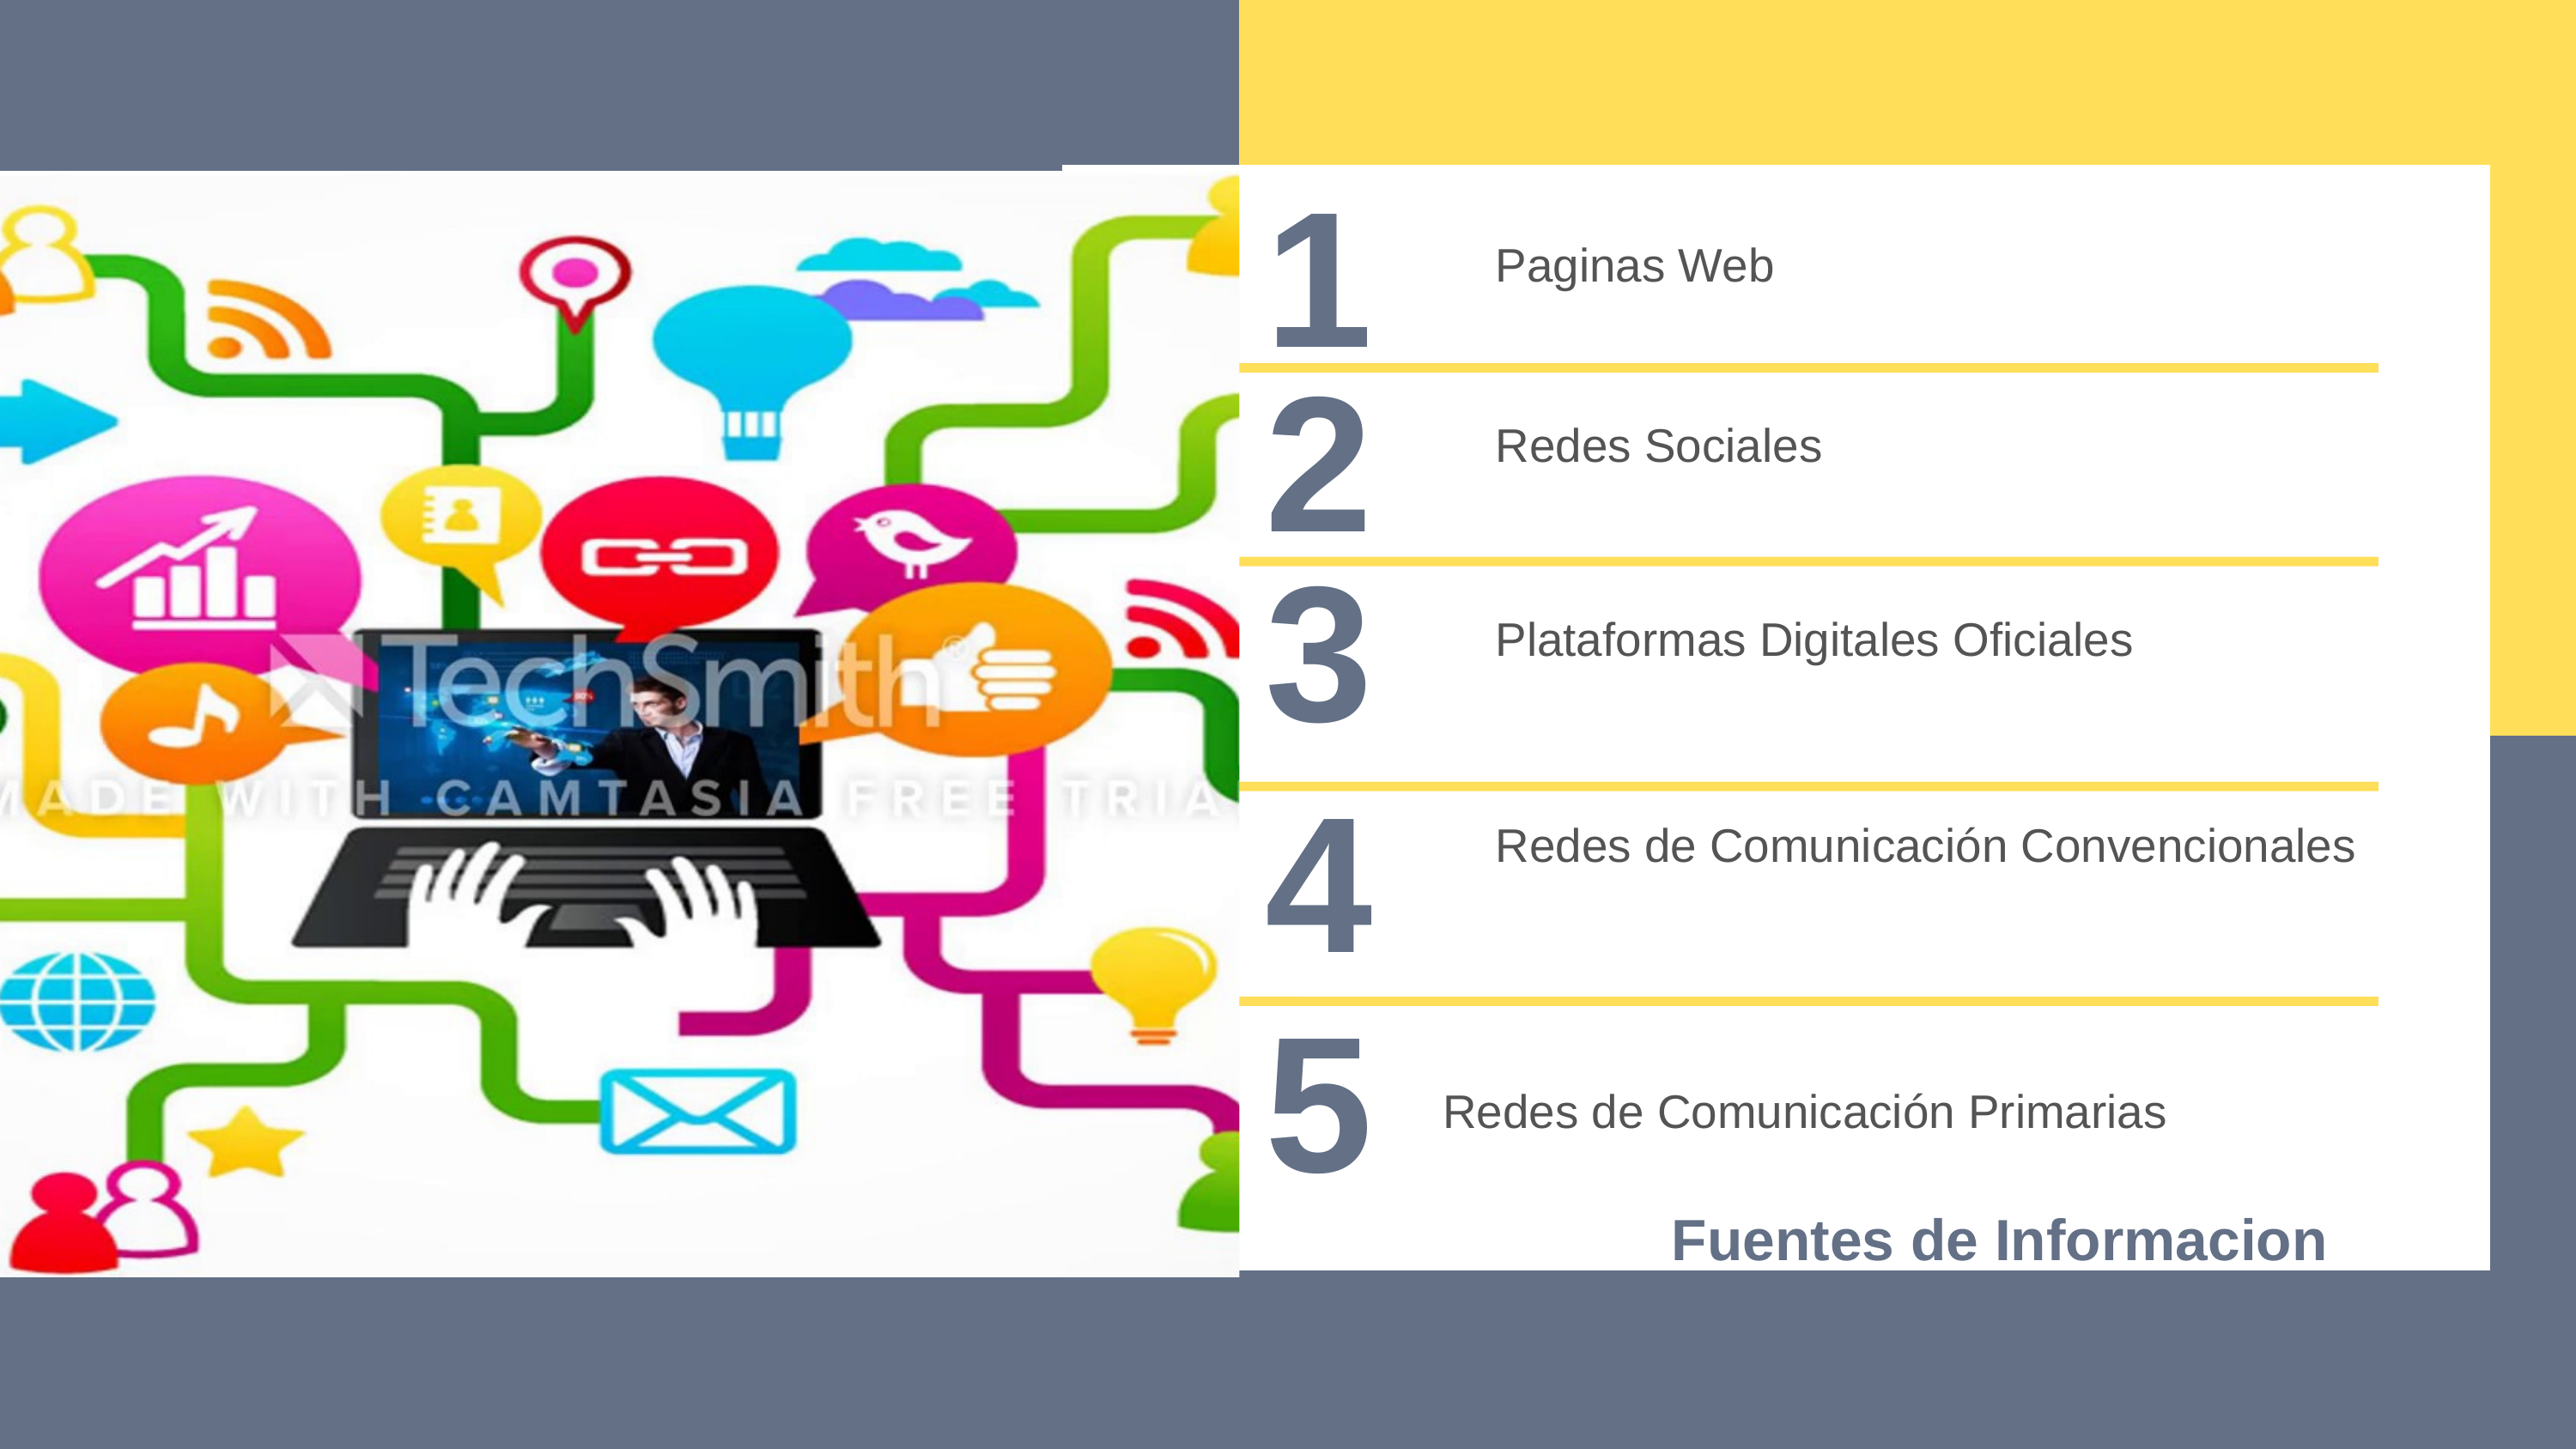

1

Paginas Web
2

Redes Sociales
3

Plataformas Digitales Oficiales
4

Redes de Comunicación Convencionales
5

Redes de Comunicación Primarias
Fuentes de Informacion